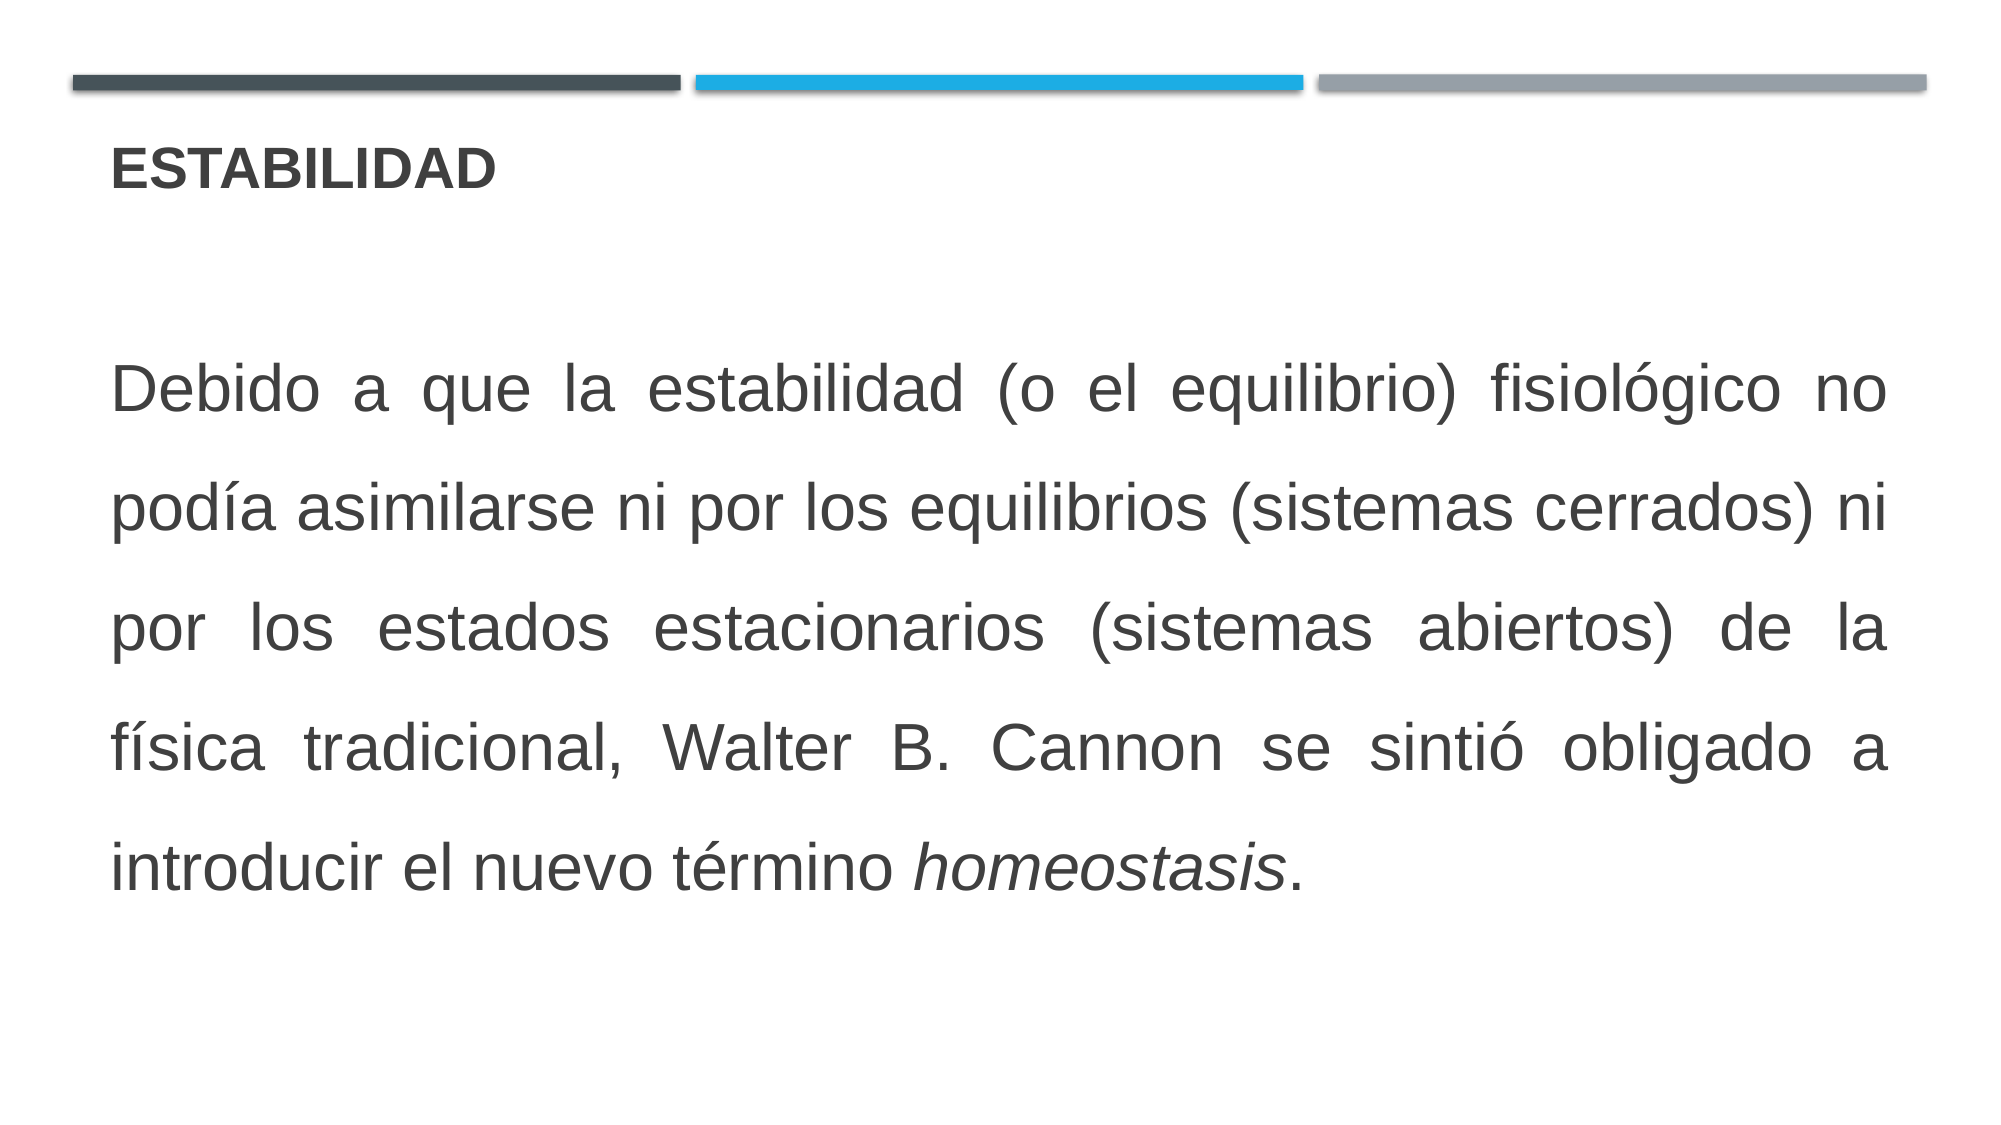

# estabilidad
Debido a que la estabilidad (o el equilibrio) fisiológico no podía asimilarse ni por los equilibrios (sistemas cerrados) ni por los estados estacionarios (sistemas abiertos) de la física tradicional, Walter B. Cannon se sintió obligado a introducir el nuevo término homeostasis.